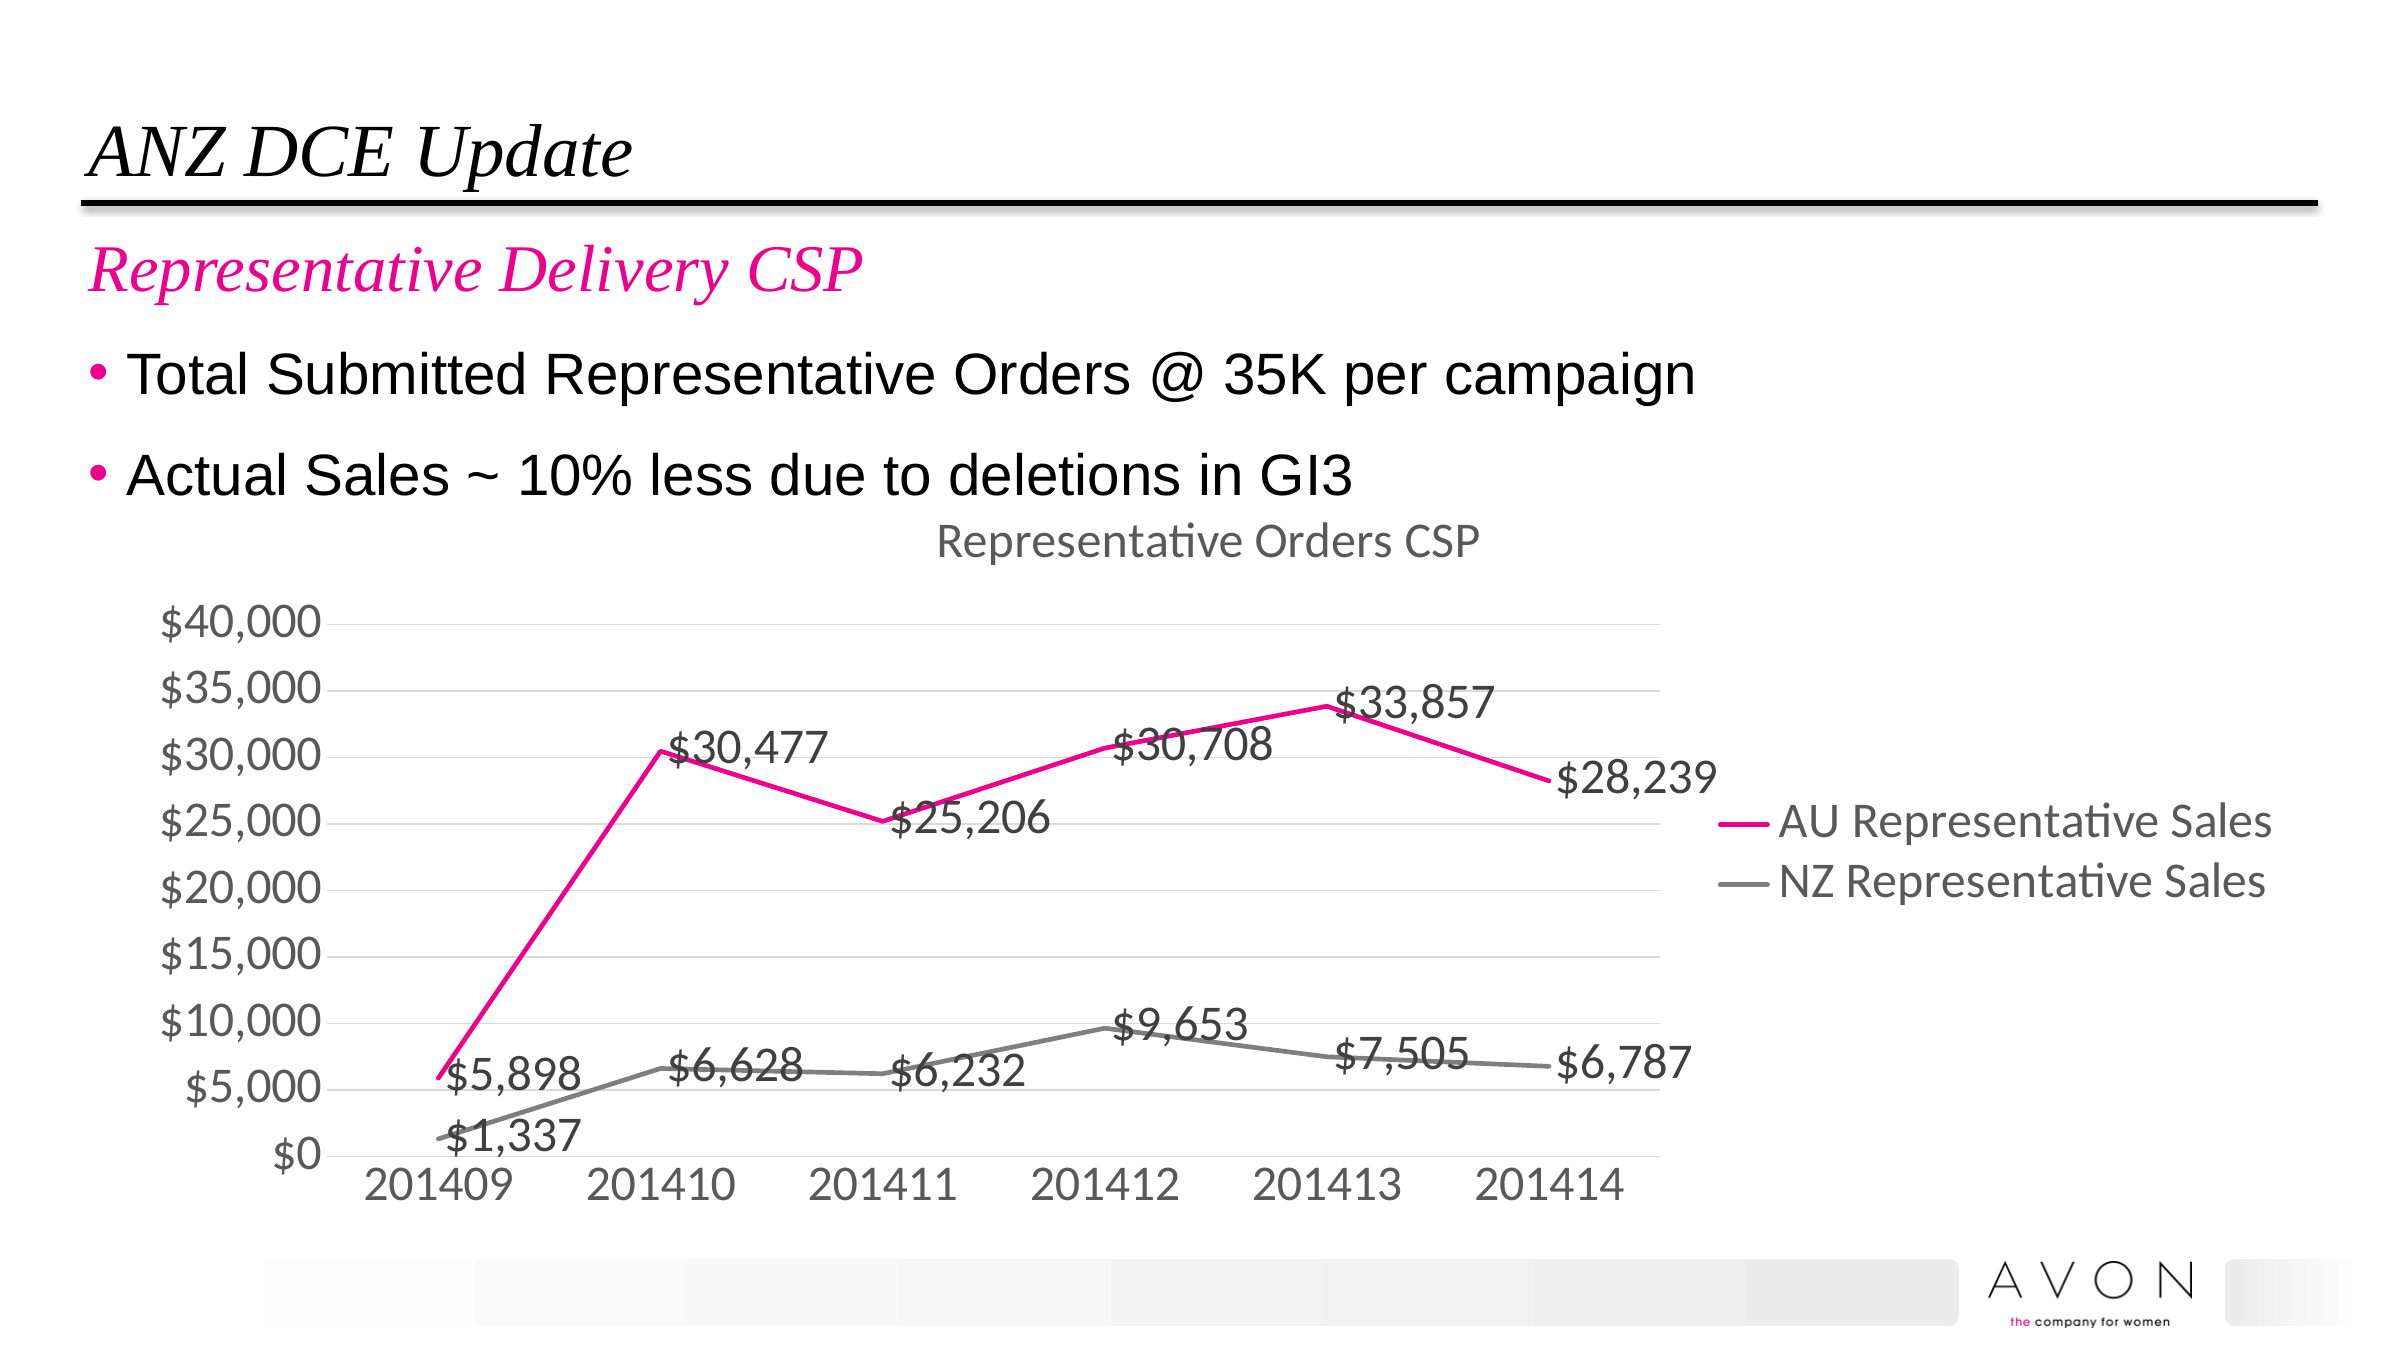

# ANZ DCE Update
Representative Delivery CSP
Total Submitted Representative Orders @ 35K per campaign
Actual Sales ~ 10% less due to deletions in GI3

### Chart: Representative Orders CSP

| Category |  |  |
|---|---|---|
| 201409 | 5898.24 | 1337.13 |
| 201410 | 30477.300000000003 | 6627.880000000001 |
| 201411 | 25206.34 | 6231.79 |
| 201412 | 30707.5 | 9653.29 |
| 201413 | 33856.93 | 7505.290000000001 |
| 201414 | 28239.43 | 6786.509999999999 |